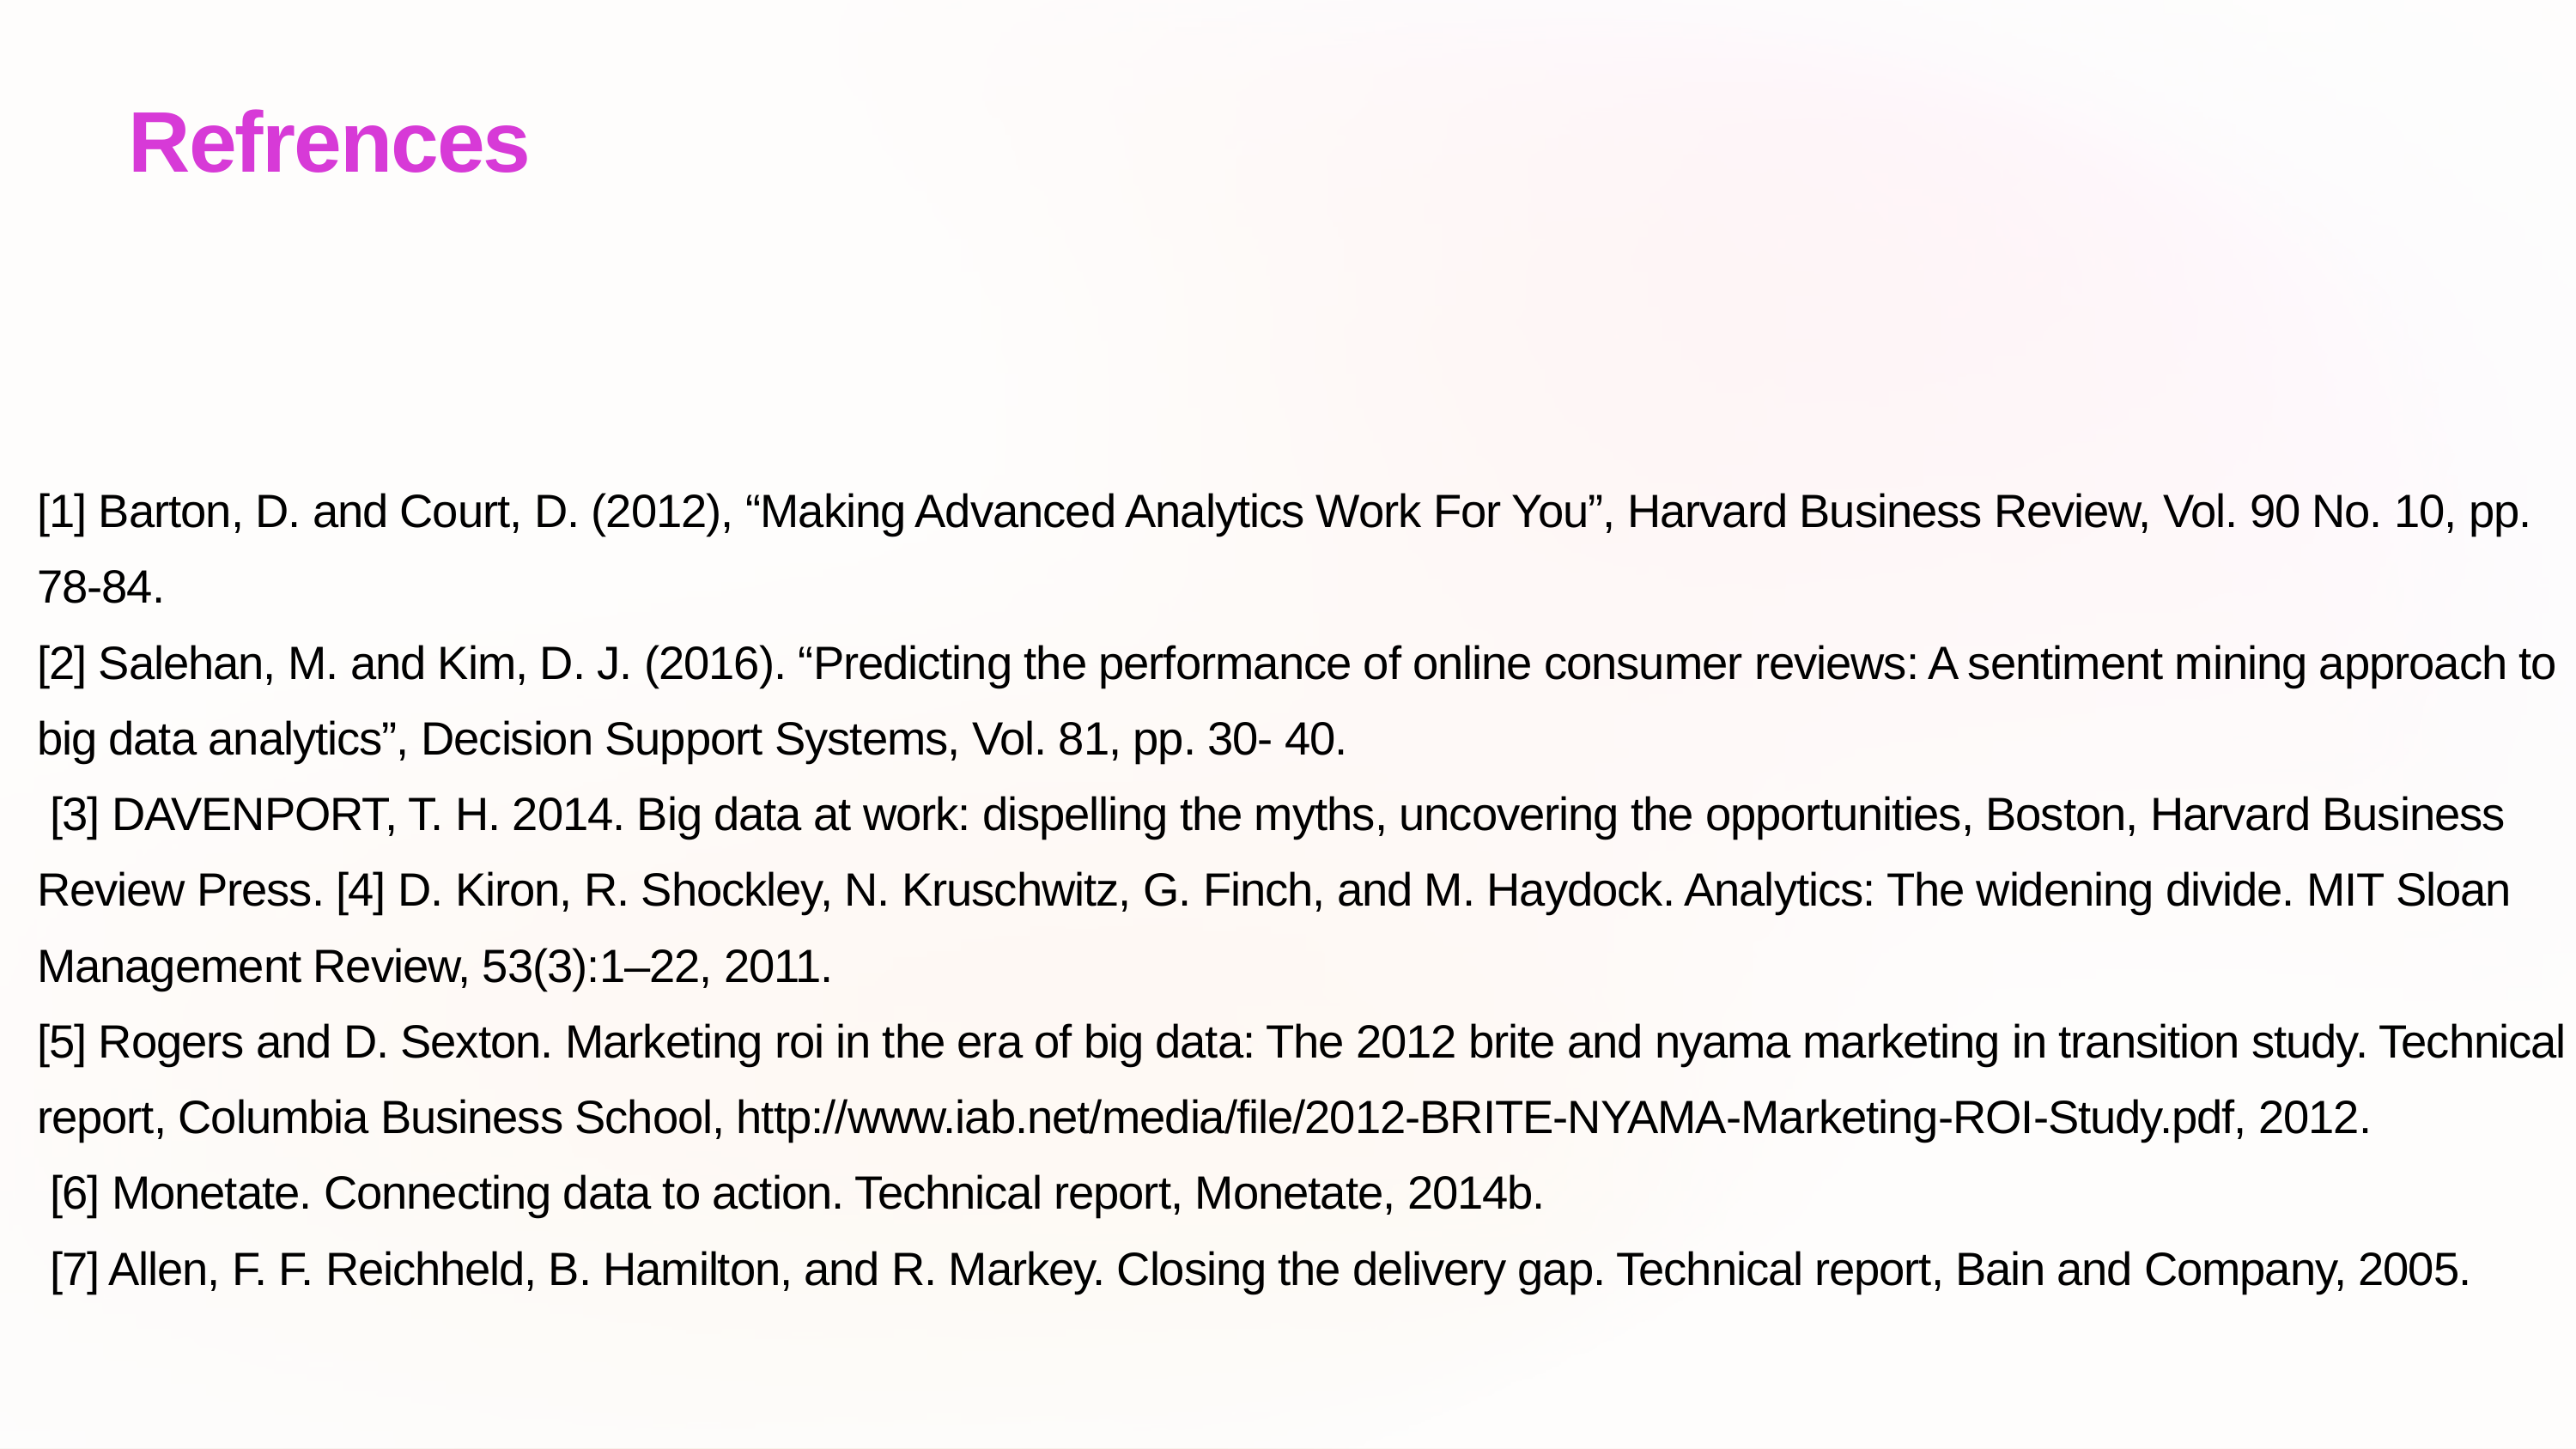

Refrences
[1] Barton, D. and Court, D. (2012), “Making Advanced Analytics Work For You”, Harvard Business Review, Vol. 90 No. 10, pp. 78-84.
[2] Salehan, M. and Kim, D. J. (2016). “Predicting the performance of online consumer reviews: A sentiment mining approach to big data analytics”, Decision Support Systems, Vol. 81, pp. 30- 40.
 [3] DAVENPORT, T. H. 2014. Big data at work: dispelling the myths, uncovering the opportunities, Boston, Harvard Business Review Press. [4] D. Kiron, R. Shockley, N. Kruschwitz, G. Finch, and M. Haydock. Analytics: The widening divide. MIT Sloan Management Review, 53(3):1–22, 2011.
[5] Rogers and D. Sexton. Marketing roi in the era of big data: The 2012 brite and nyama marketing in transition study. Technical report, Columbia Business School, http://www.iab.net/media/file/2012-BRITE-NYAMA-Marketing-ROI-Study.pdf, 2012.
 [6] Monetate. Connecting data to action. Technical report, Monetate, 2014b.
 [7] Allen, F. F. Reichheld, B. Hamilton, and R. Markey. Closing the delivery gap. Technical report, Bain and Company, 2005.